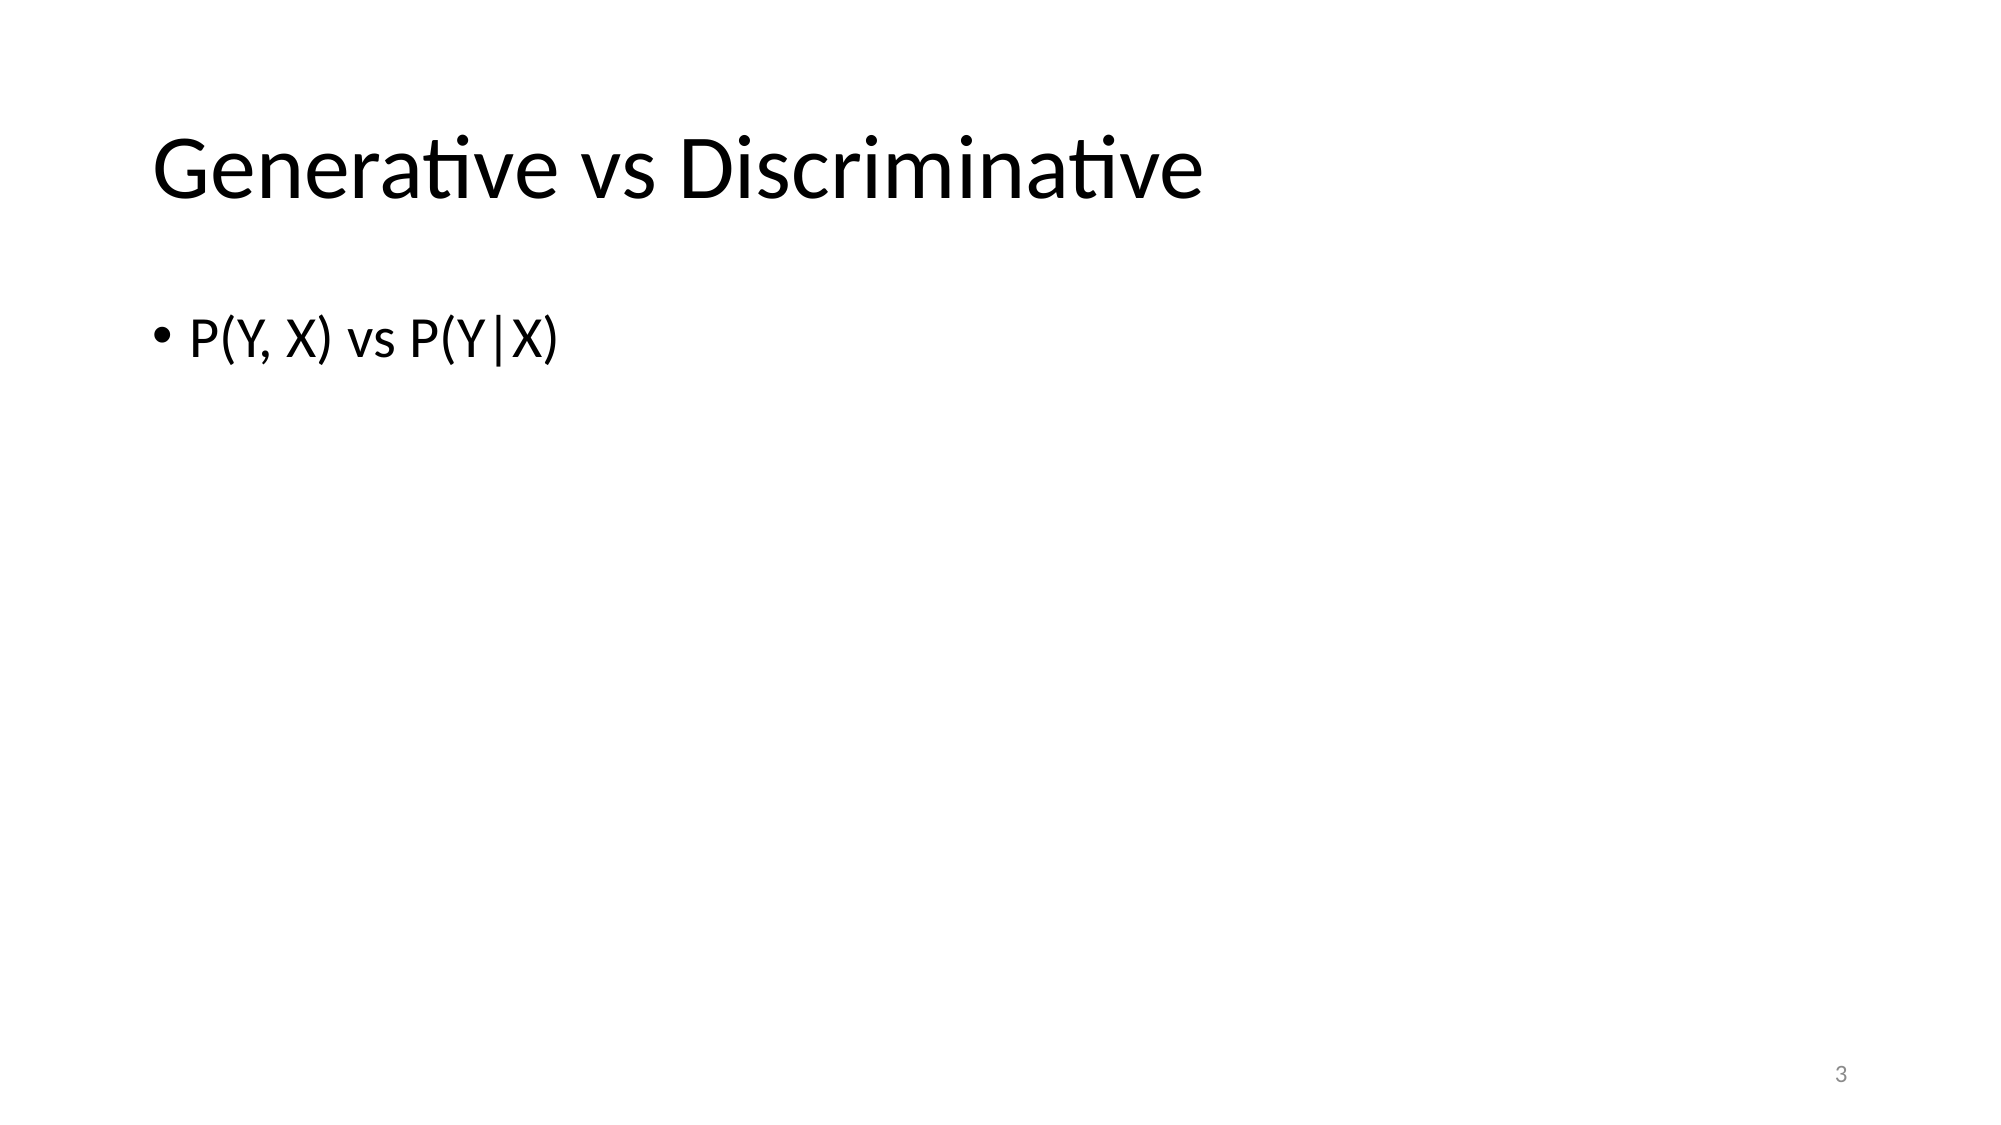

# Generative vs Discriminative
P(Y, X) vs P(Y|X)
3